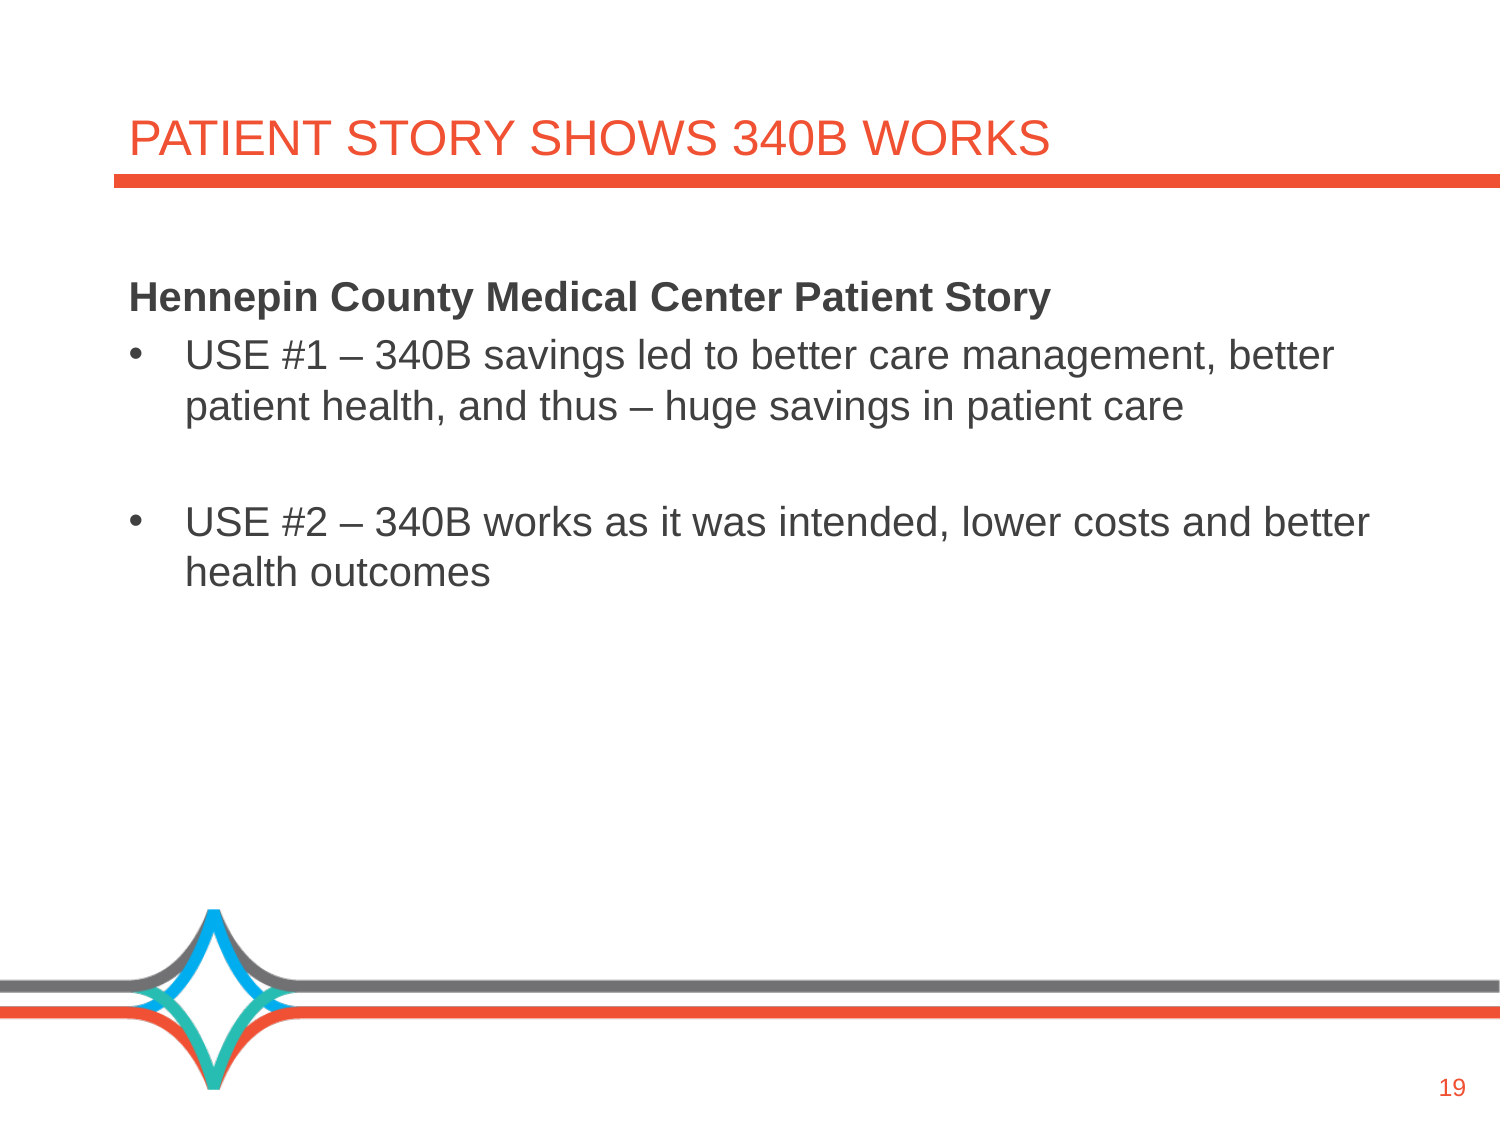

# Patient story shows 340b works
Hennepin County Medical Center Patient Story
USE #1 – 340B savings led to better care management, better patient health, and thus – huge savings in patient care

USE #2 – 340B works as it was intended, lower costs and better health outcomes